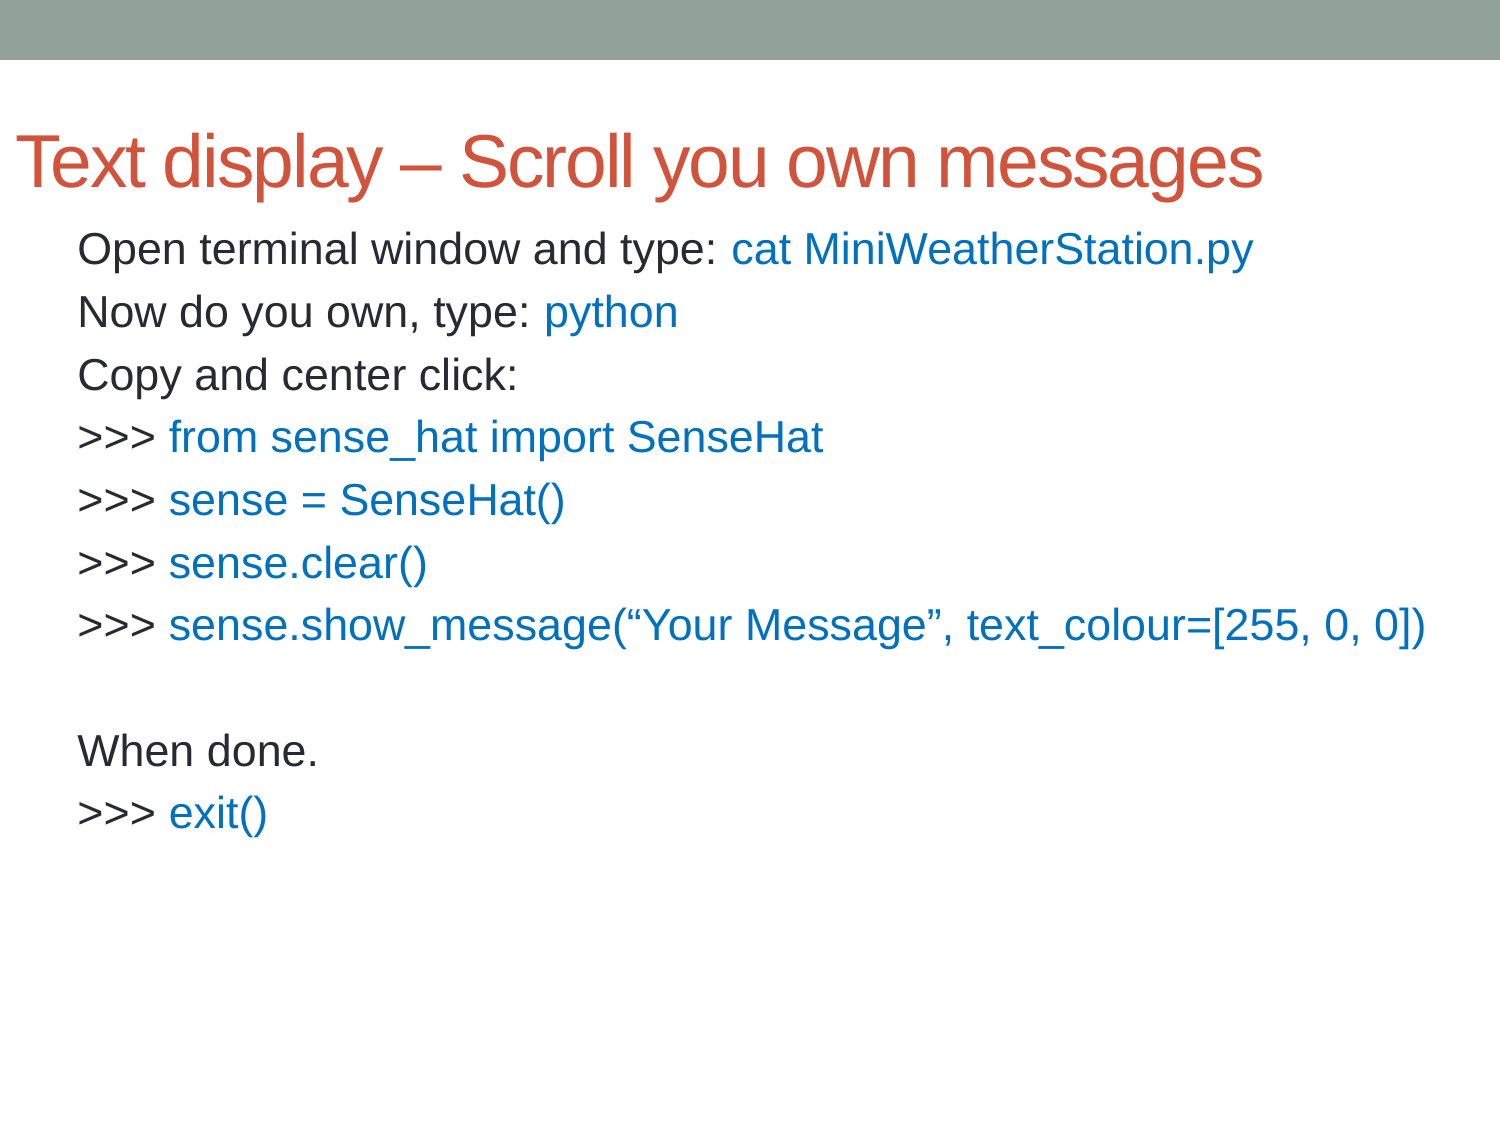

# Text display – Scroll you own messages
Open terminal window and type: cat MiniWeatherStation.py
Now do you own, type: python
Copy and center click:
>>> from sense_hat import SenseHat
>>> sense = SenseHat()
>>> sense.clear()
>>> sense.show_message(“Your Message”, text_colour=[255, 0, 0])

When done.
>>> exit()